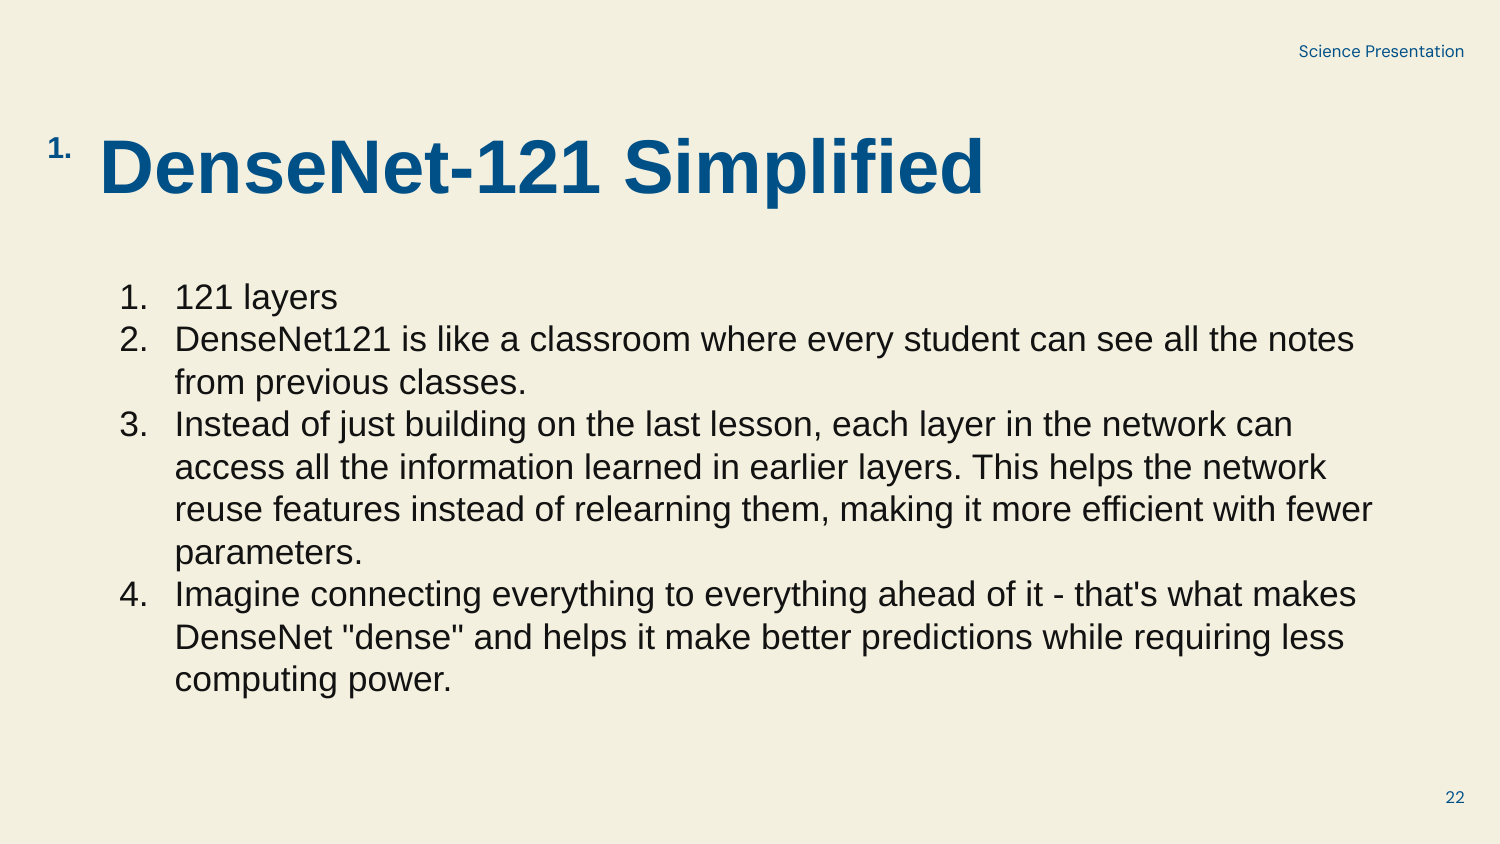

Science Presentation
1.
DenseNet-121 Simplified
121 layers
DenseNet121 is like a classroom where every student can see all the notes from previous classes.
Instead of just building on the last lesson, each layer in the network can access all the information learned in earlier layers. This helps the network reuse features instead of relearning them, making it more efficient with fewer parameters.
Imagine connecting everything to everything ahead of it - that's what makes DenseNet "dense" and helps it make better predictions while requiring less computing power.
22